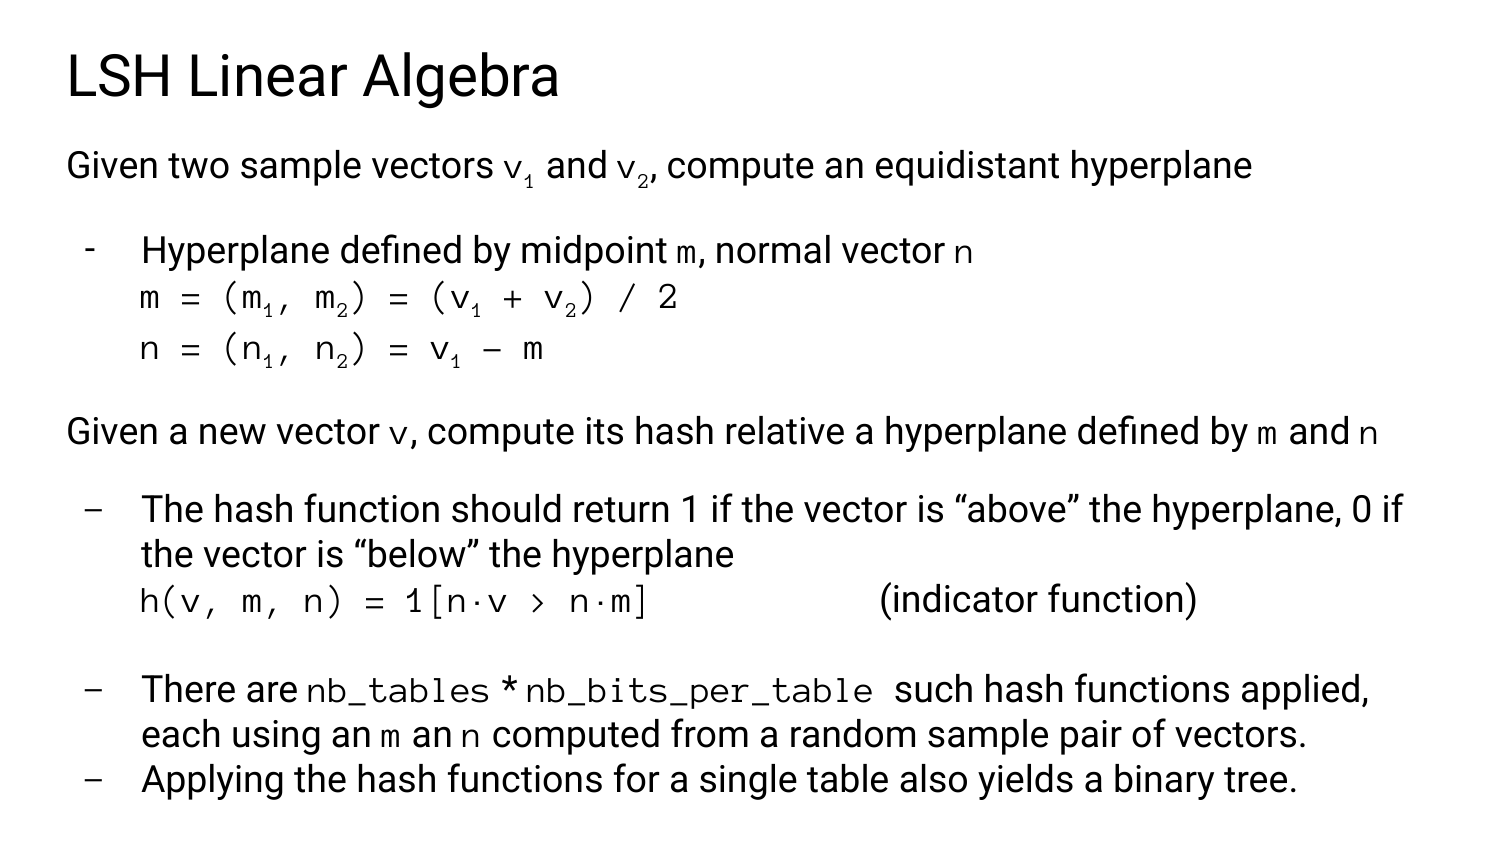

# LSH Linear Algebra
Given two sample vectors v1 and v2, compute an equidistant hyperplane
Hyperplane defined by midpoint m, normal vector n
m = (m1, m2) = (v1 + v2) / 2
n = (n1, n2) = v1 - m
Given a new vector v, compute its hash relative a hyperplane defined by m and n
The hash function should return 1 if the vector is “above” the hyperplane, 0 if the vector is “below” the hyperplane
h(v, m, n) = 1[n·v > n·m]           (indicator function)
There are nb_tables * nb_bits_per_table  such hash functions applied, each using an m an n computed from a random sample pair of vectors.
Applying the hash functions for a single table also yields a binary tree.